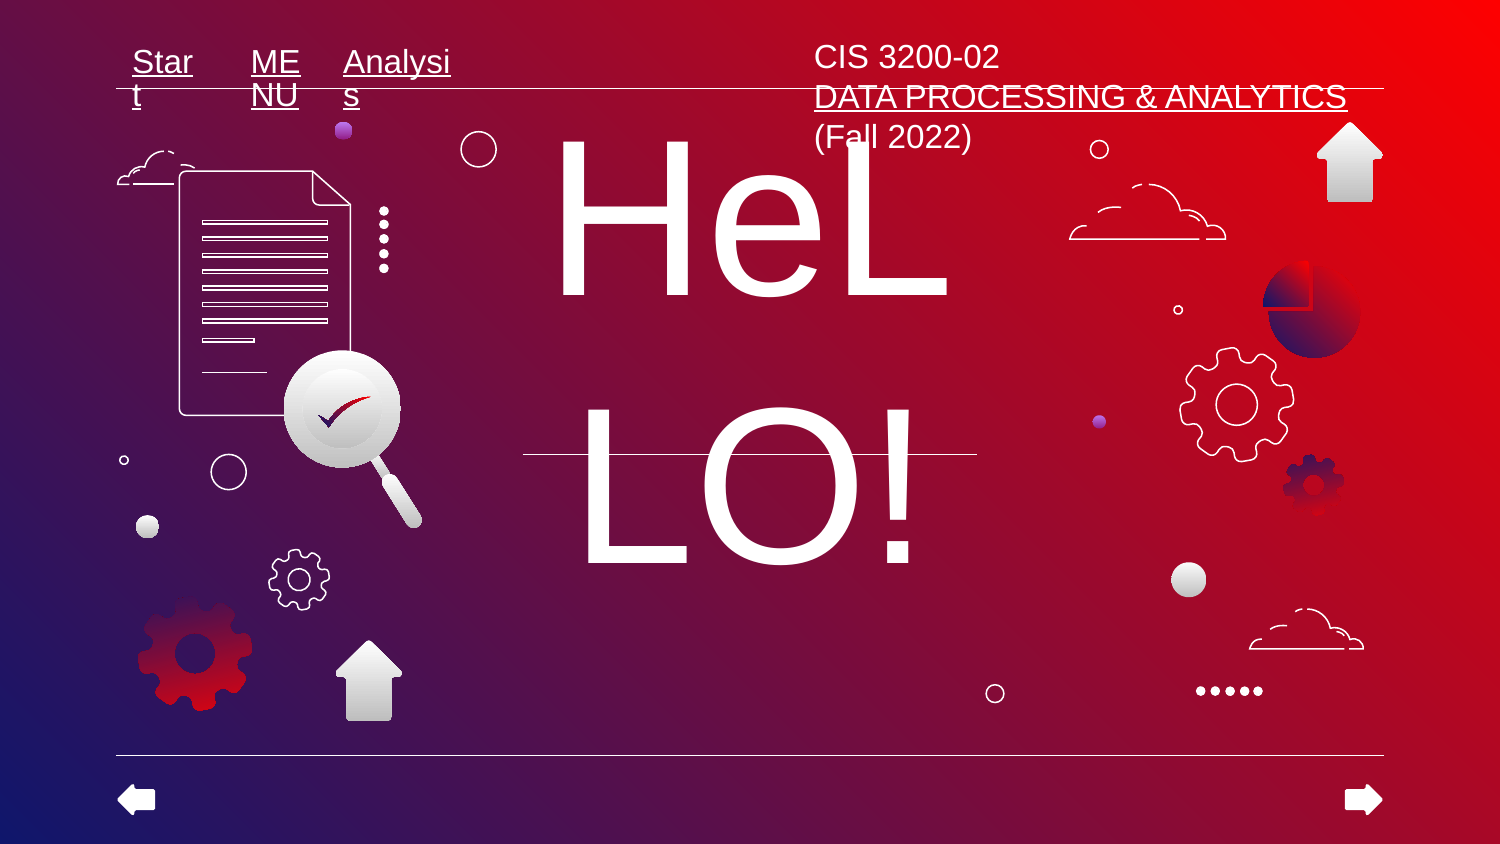

CIS 3200-02 DATA PROCESSING & ANALYTICS (Fall 2022)

Start
MENU
Analysis

# HeLLO!